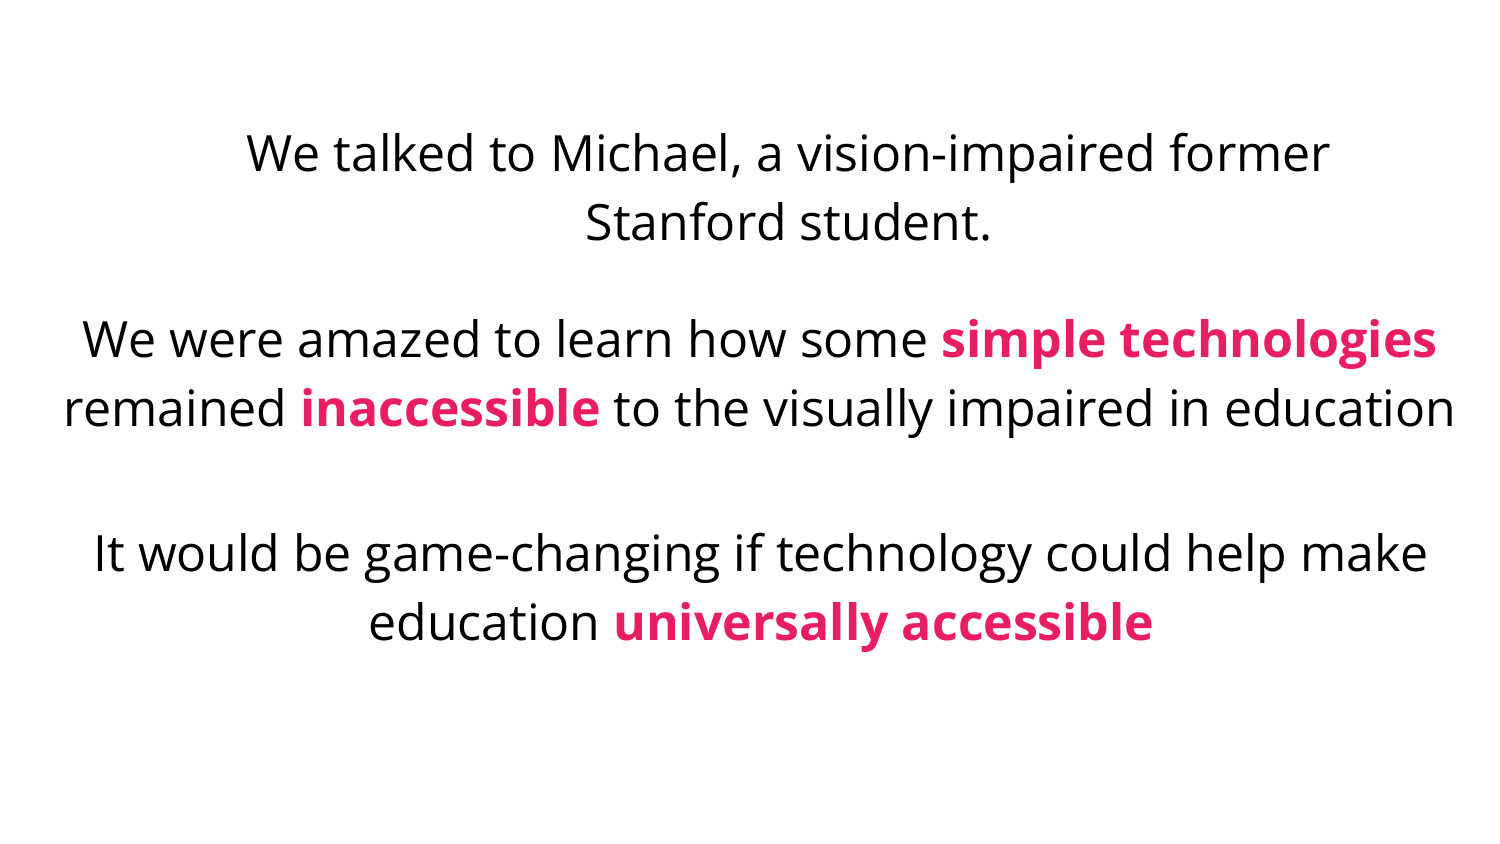

We talked to Michael, a vision-impaired former Stanford student.
We were amazed to learn how some simple technologies remained inaccessible to the visually impaired in education
It would be game-changing if technology could help make education universally accessible